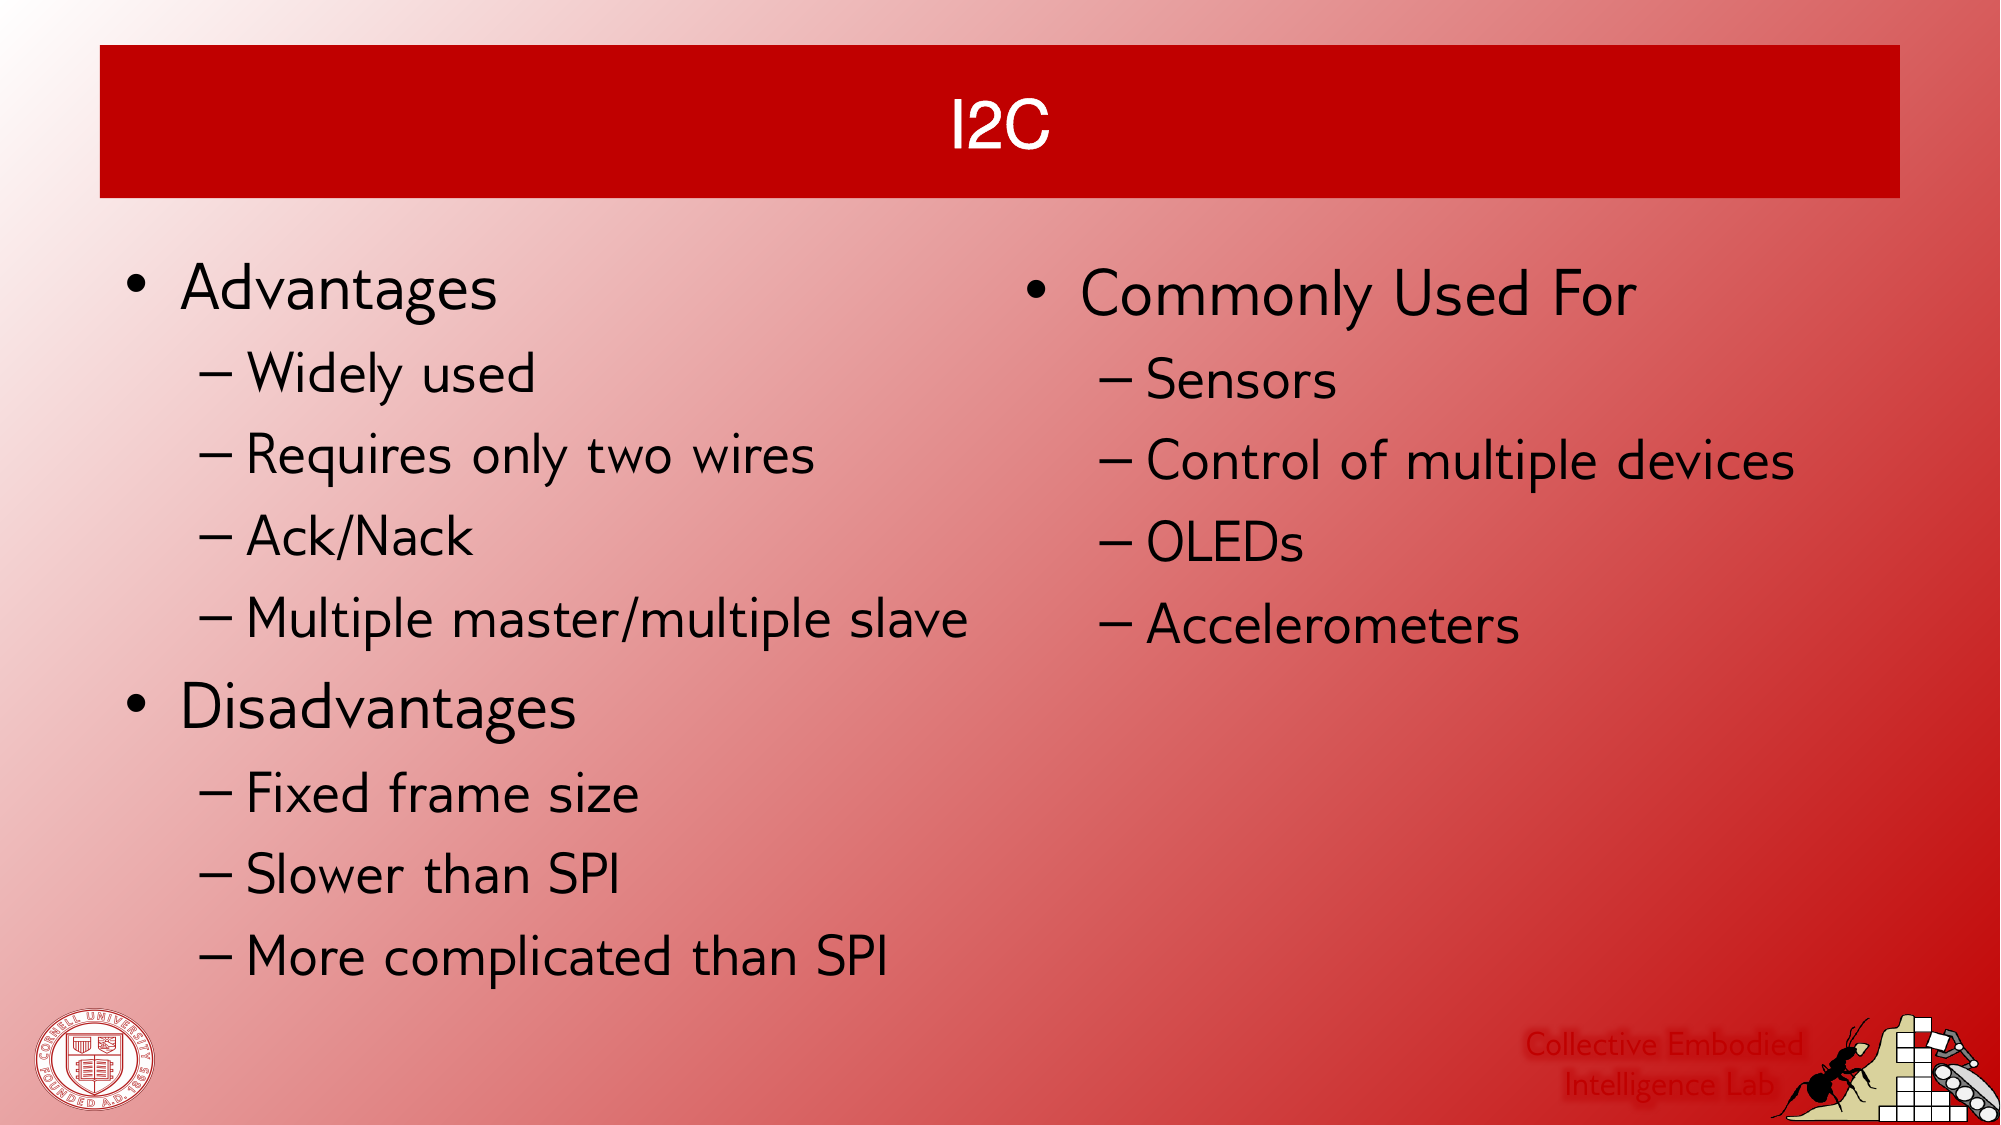

# I2C
Advantages
Widely used
Requires only two wires
Ack/Nack
Multiple master/multiple slave
Disadvantages
Fixed frame size
Slower than SPI
More complicated than SPI

Commonly Used For
Sensors
Control of multiple devices
OLEDs
Accelerometers